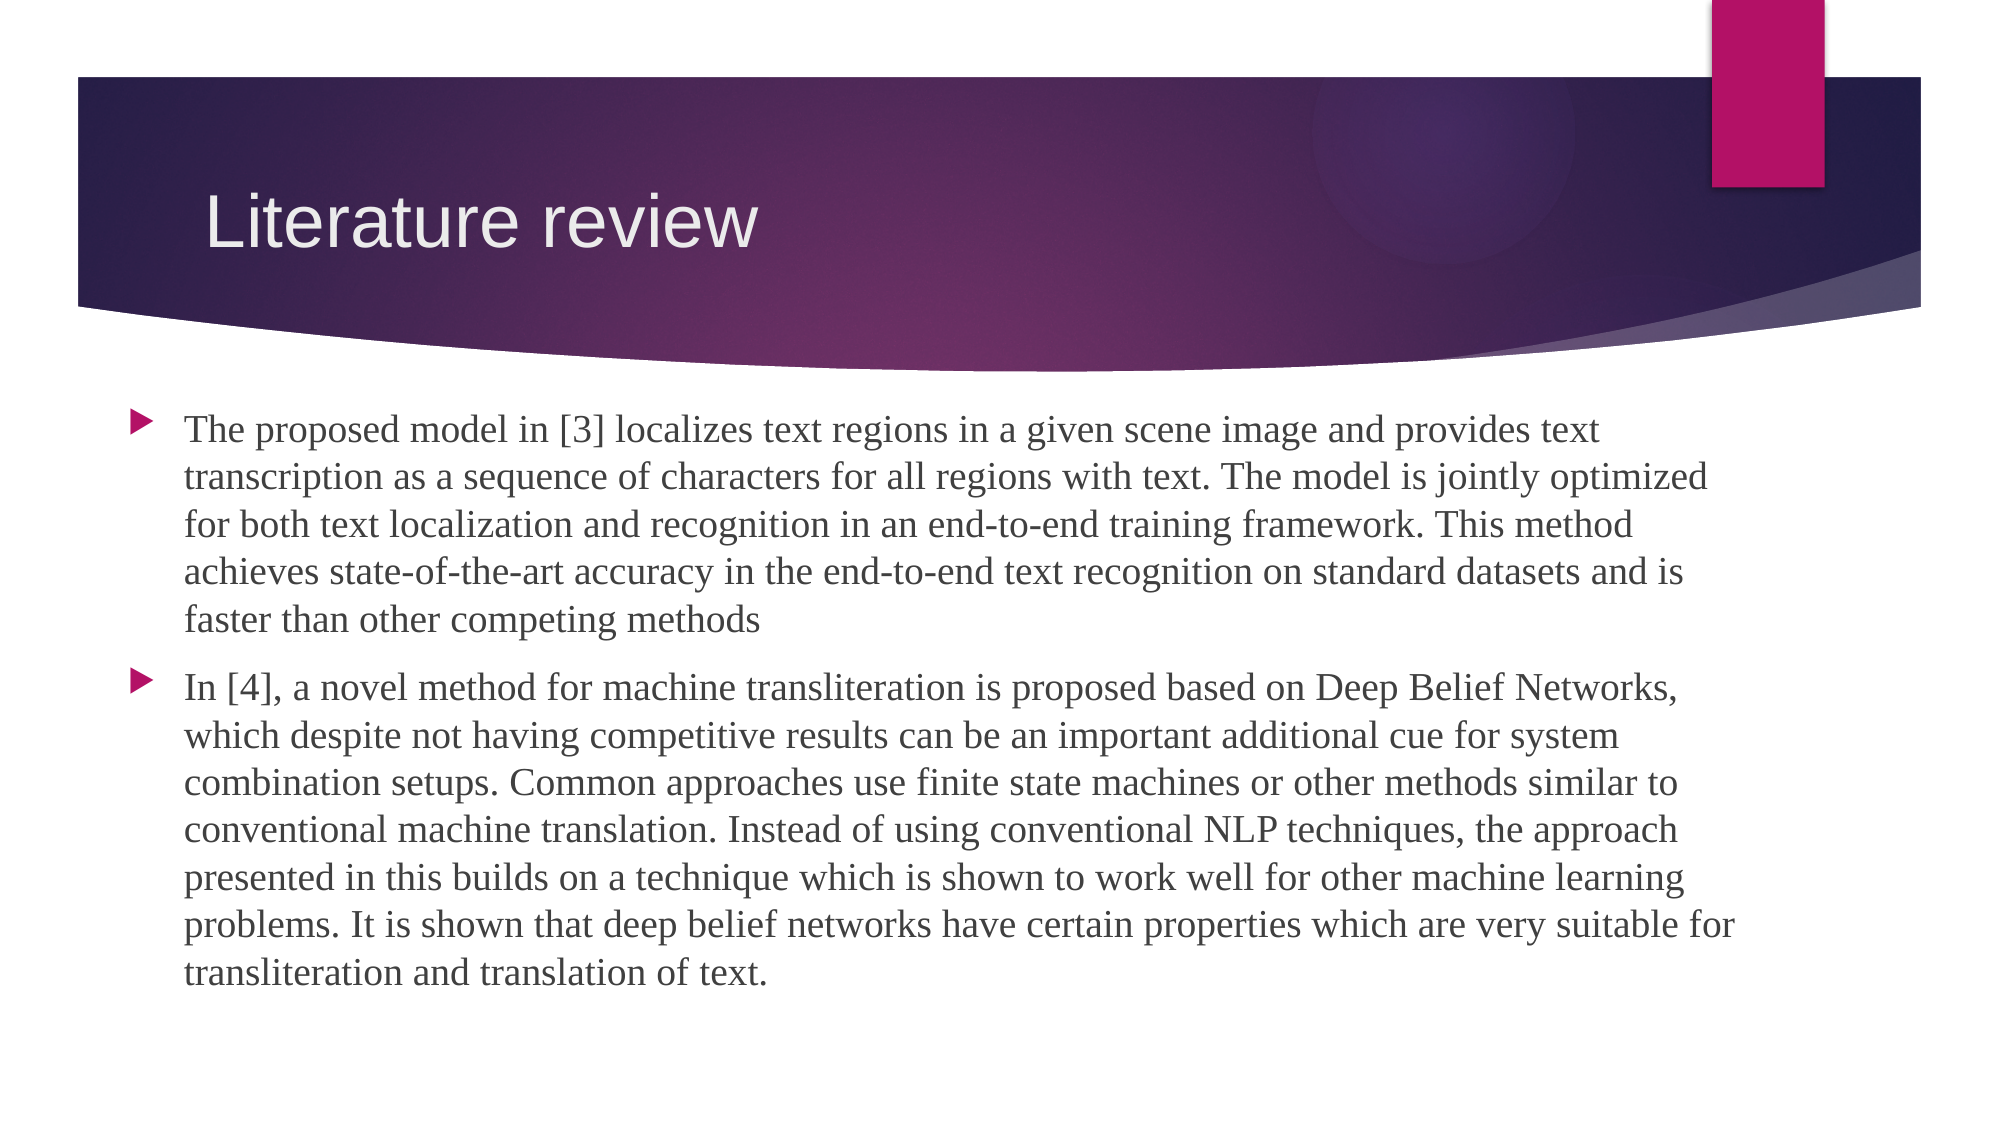

# Literature review
The proposed model in [3] localizes text regions in a given scene image and provides text transcription as a sequence of characters for all regions with text. The model is jointly optimized for both text localization and recognition in an end-to-end training framework. This method achieves state-of-the-art accuracy in the end-to-end text recognition on standard datasets and is faster than other competing methods
In [4], a novel method for machine transliteration is proposed based on Deep Belief Networks, which despite not having competitive results can be an important additional cue for system combination setups. Common approaches use finite state machines or other methods similar to conventional machine translation. Instead of using conventional NLP techniques, the approach presented in this builds on a technique which is shown to work well for other machine learning problems. It is shown that deep belief networks have certain properties which are very suitable for transliteration and translation of text.